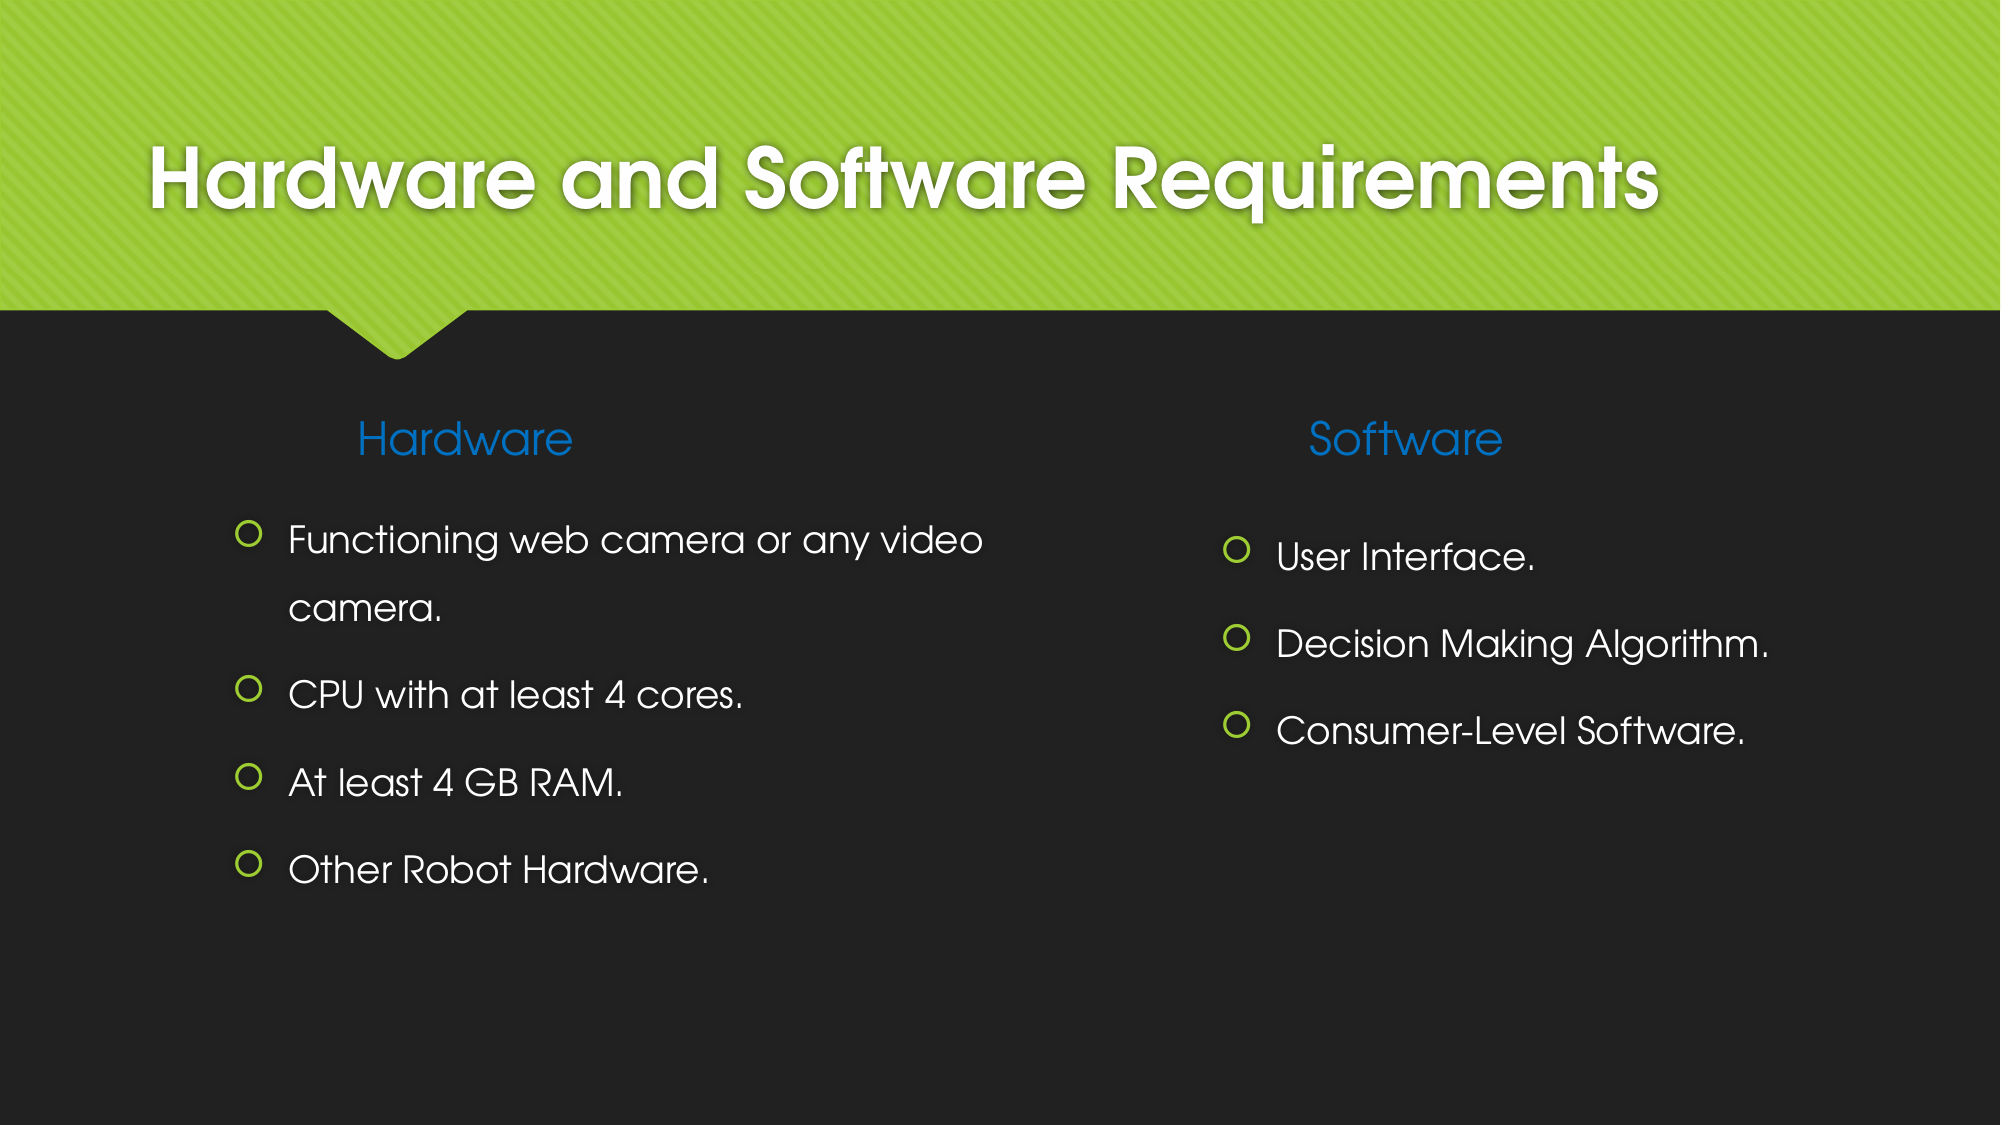

# Hardware and Software Requirements
User Interface.
Decision Making Algorithm.
Consumer-Level Software.

Hardware
Software
Functioning web camera or any video camera.
CPU with at least 4 cores.
At least 4 GB RAM.
Other Robot Hardware.